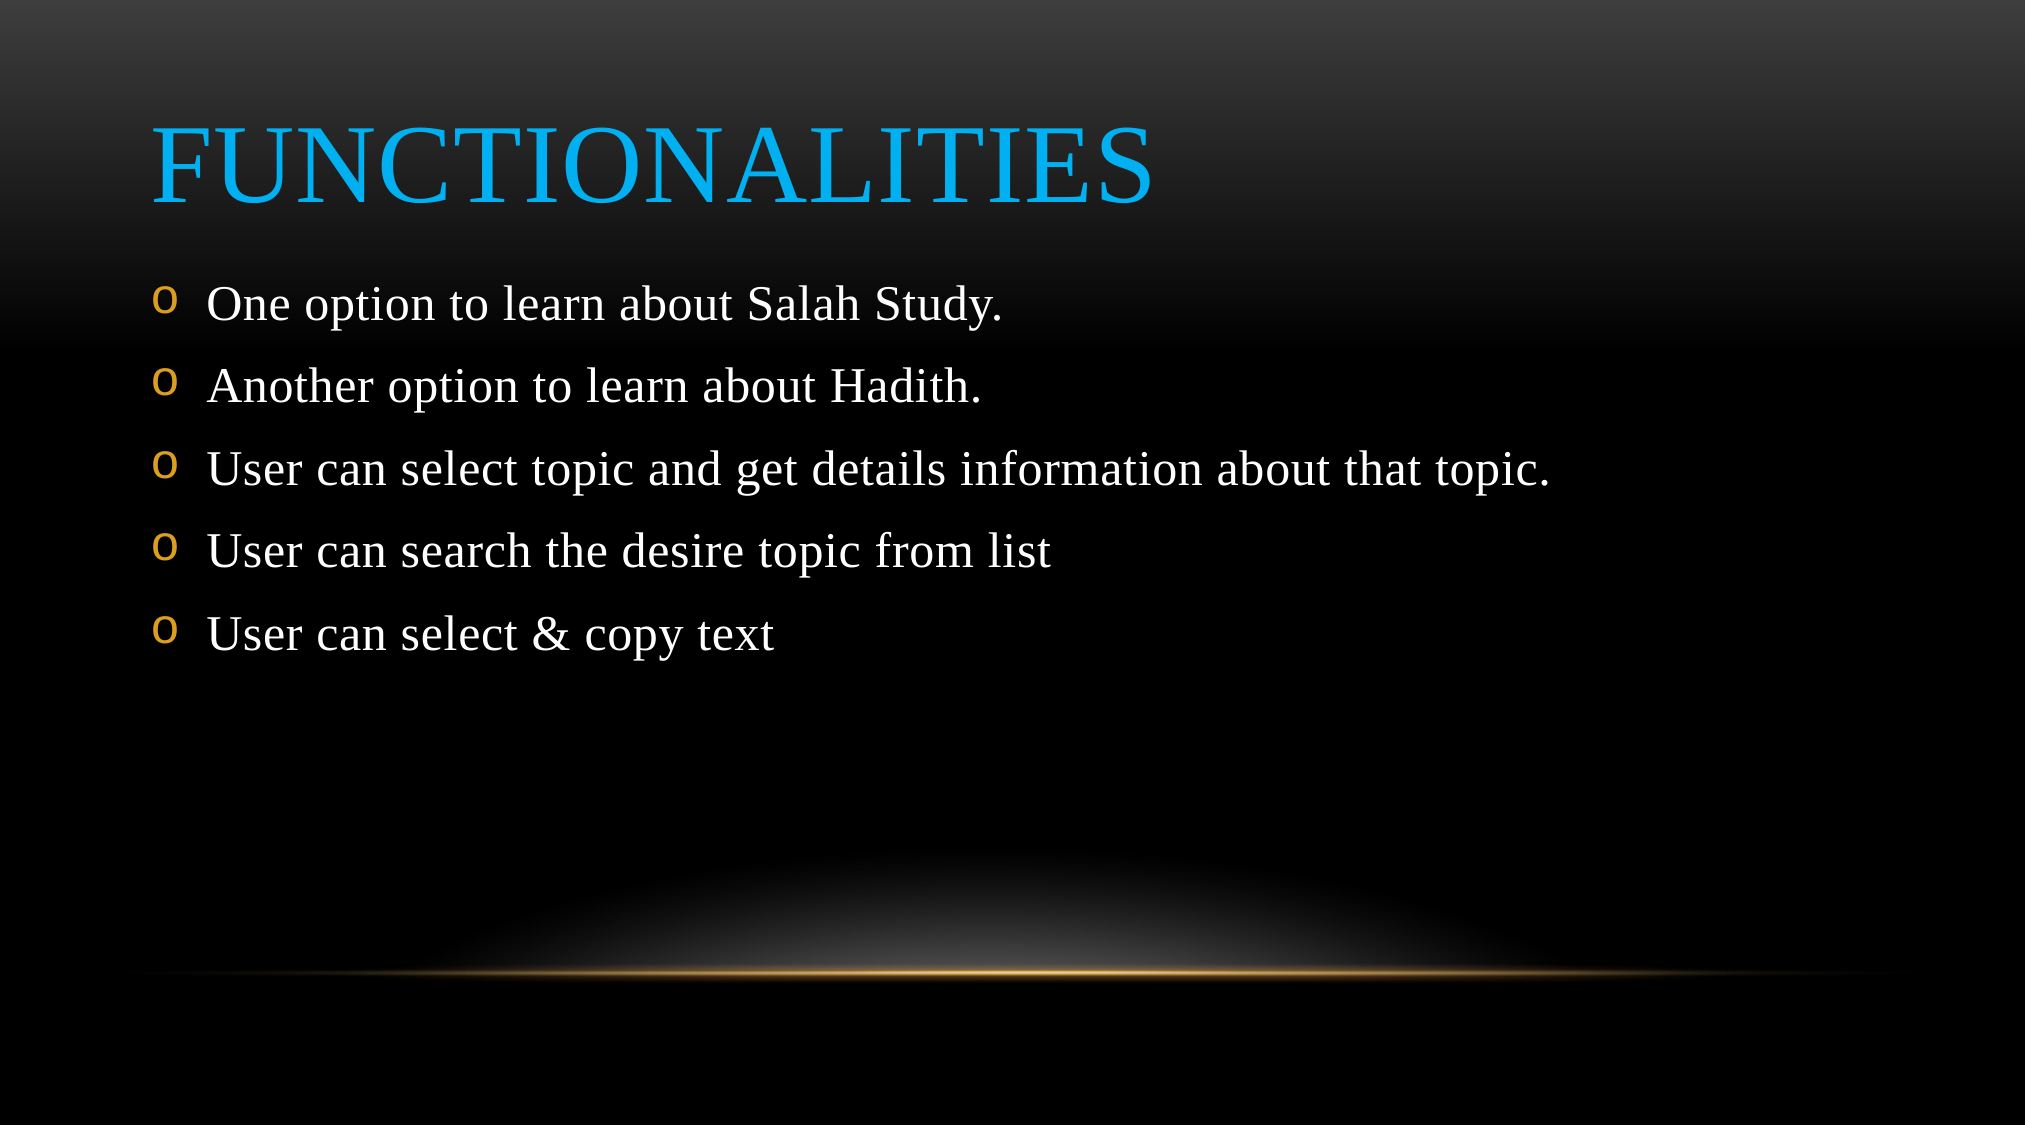

# Functionalities
One option to learn about Salah Study.
Another option to learn about Hadith.
User can select topic and get details information about that topic.
User can search the desire topic from list
User can select & copy text